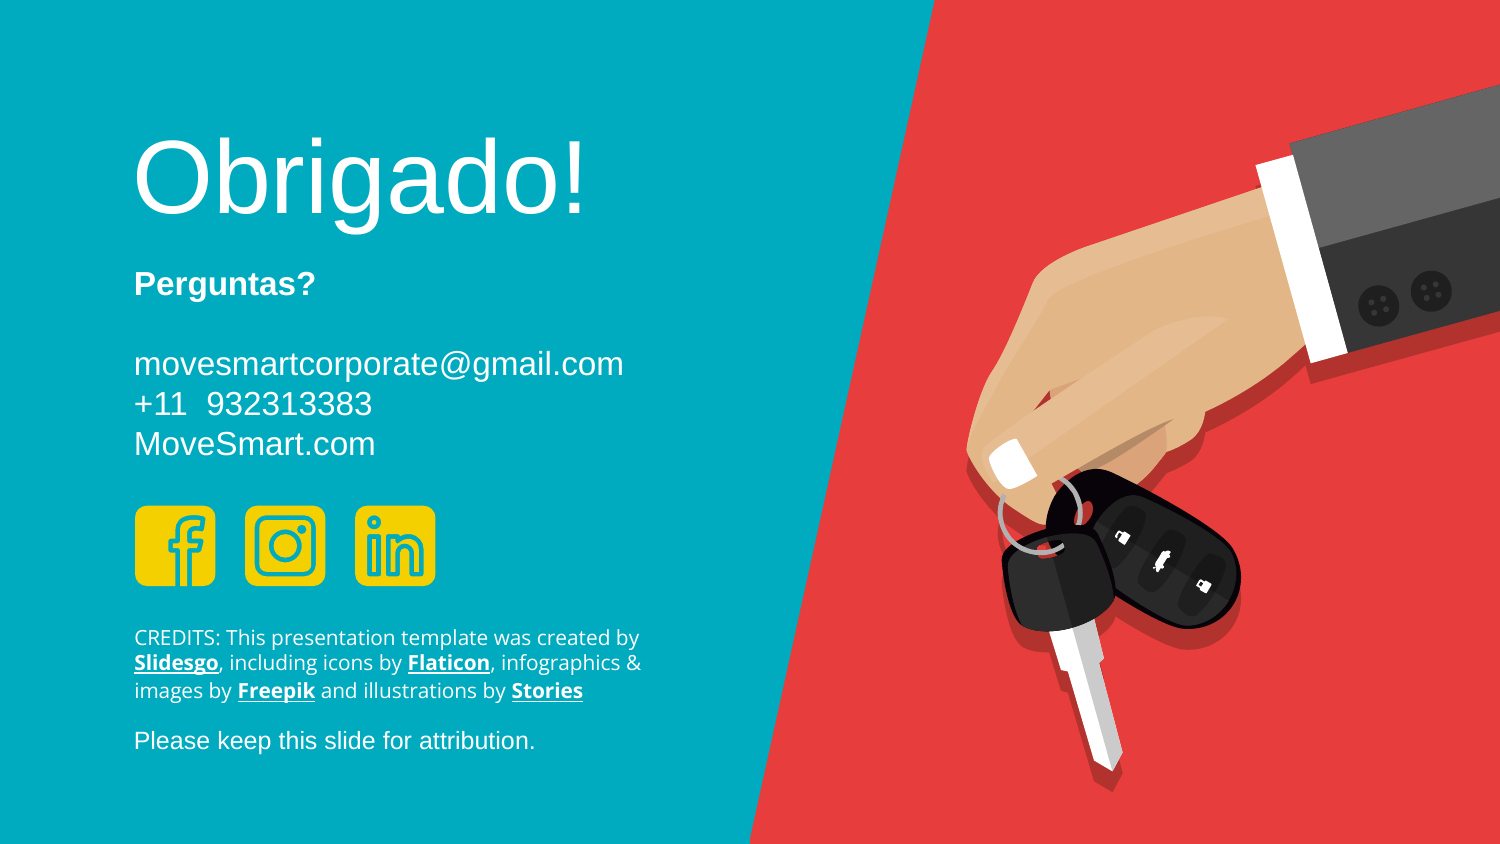

# Obrigado!
Perguntas?

movesmartcorporate@gmail.com
+11  932313383
MoveSmart.com

Please keep this slide for attribution.